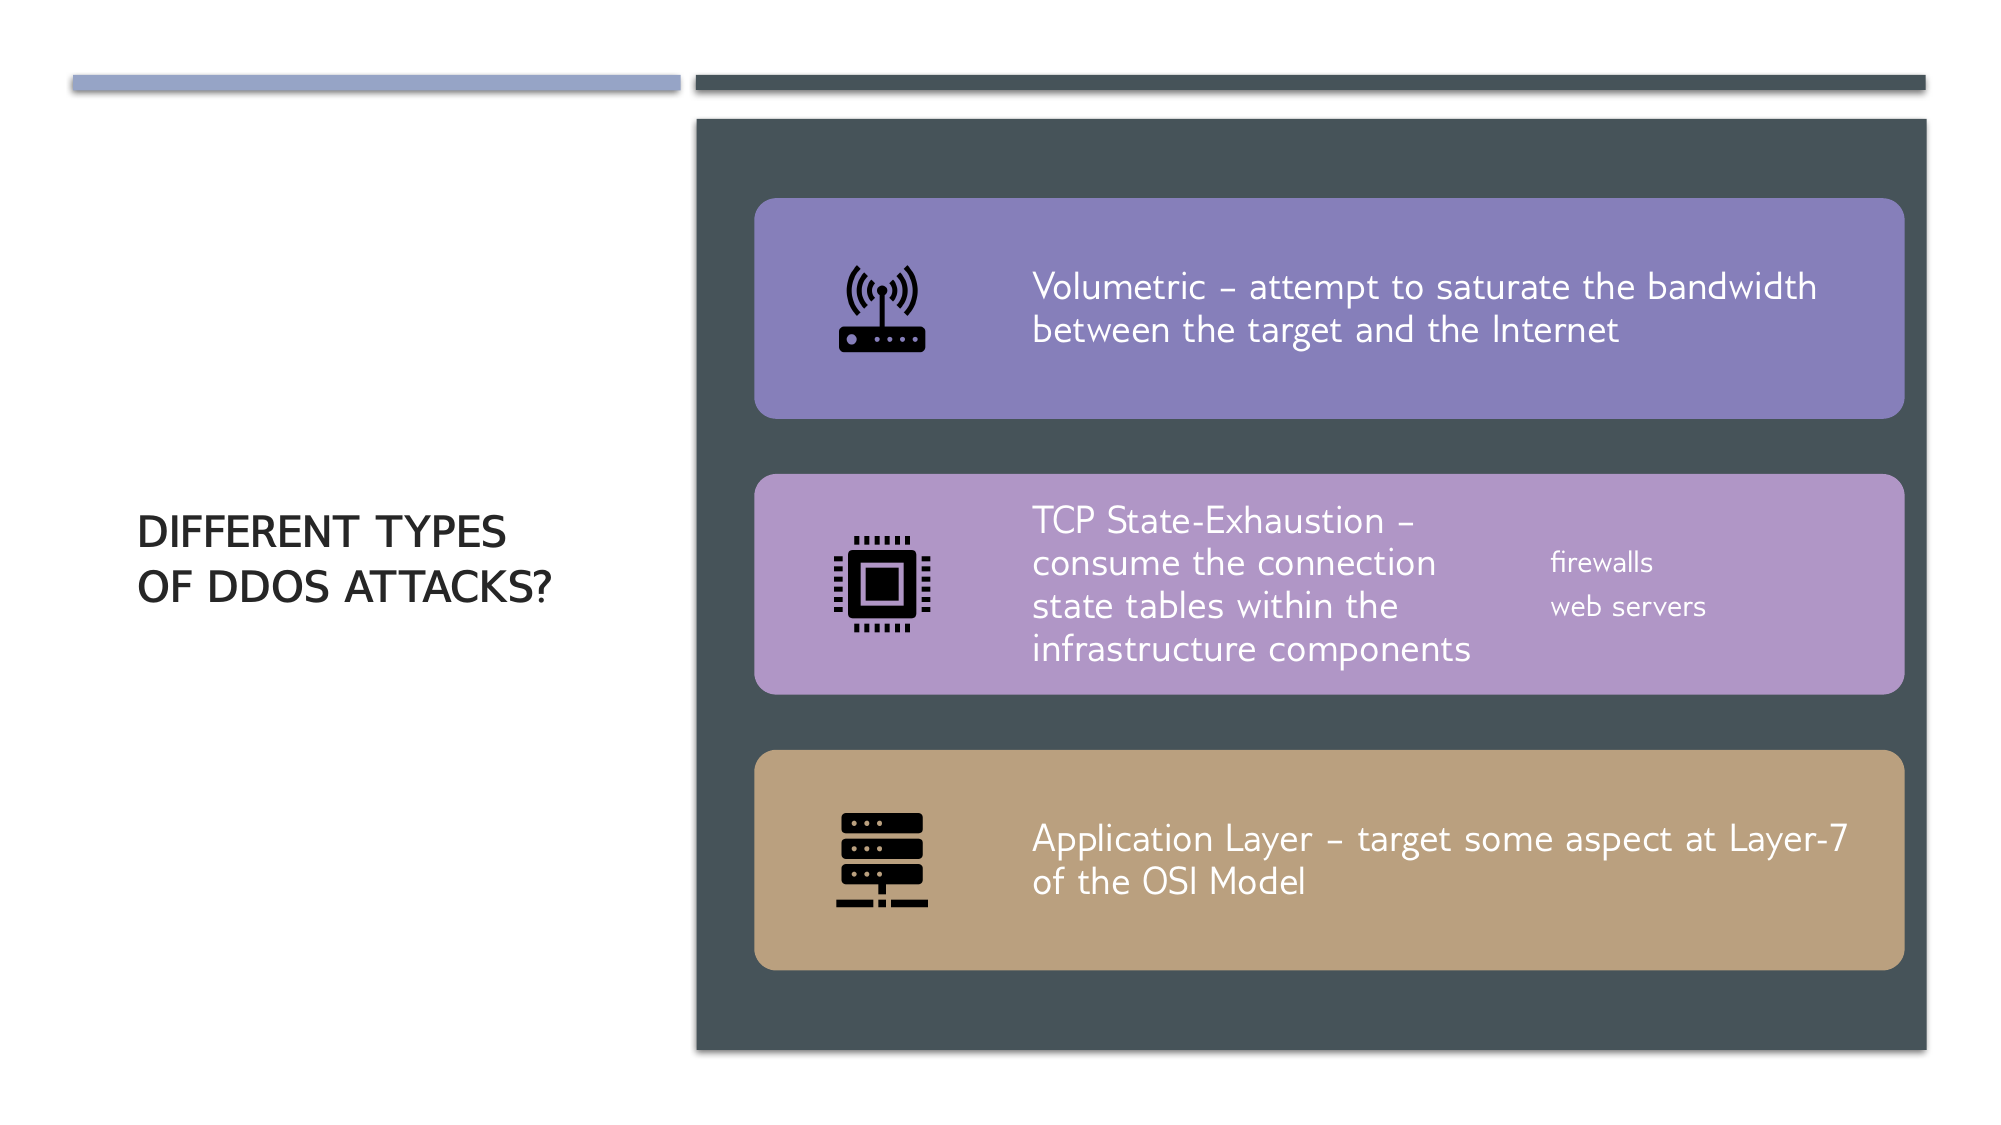

# Different Types of DDoS Attacks?
Volumetric – attempt to saturate the bandwidth between the target and the Internet
TCP State-Exhaustion – consume the connection state tables within the infrastructure components
firewalls
web servers
Application Layer – target some aspect at Layer-7 of the OSI Model